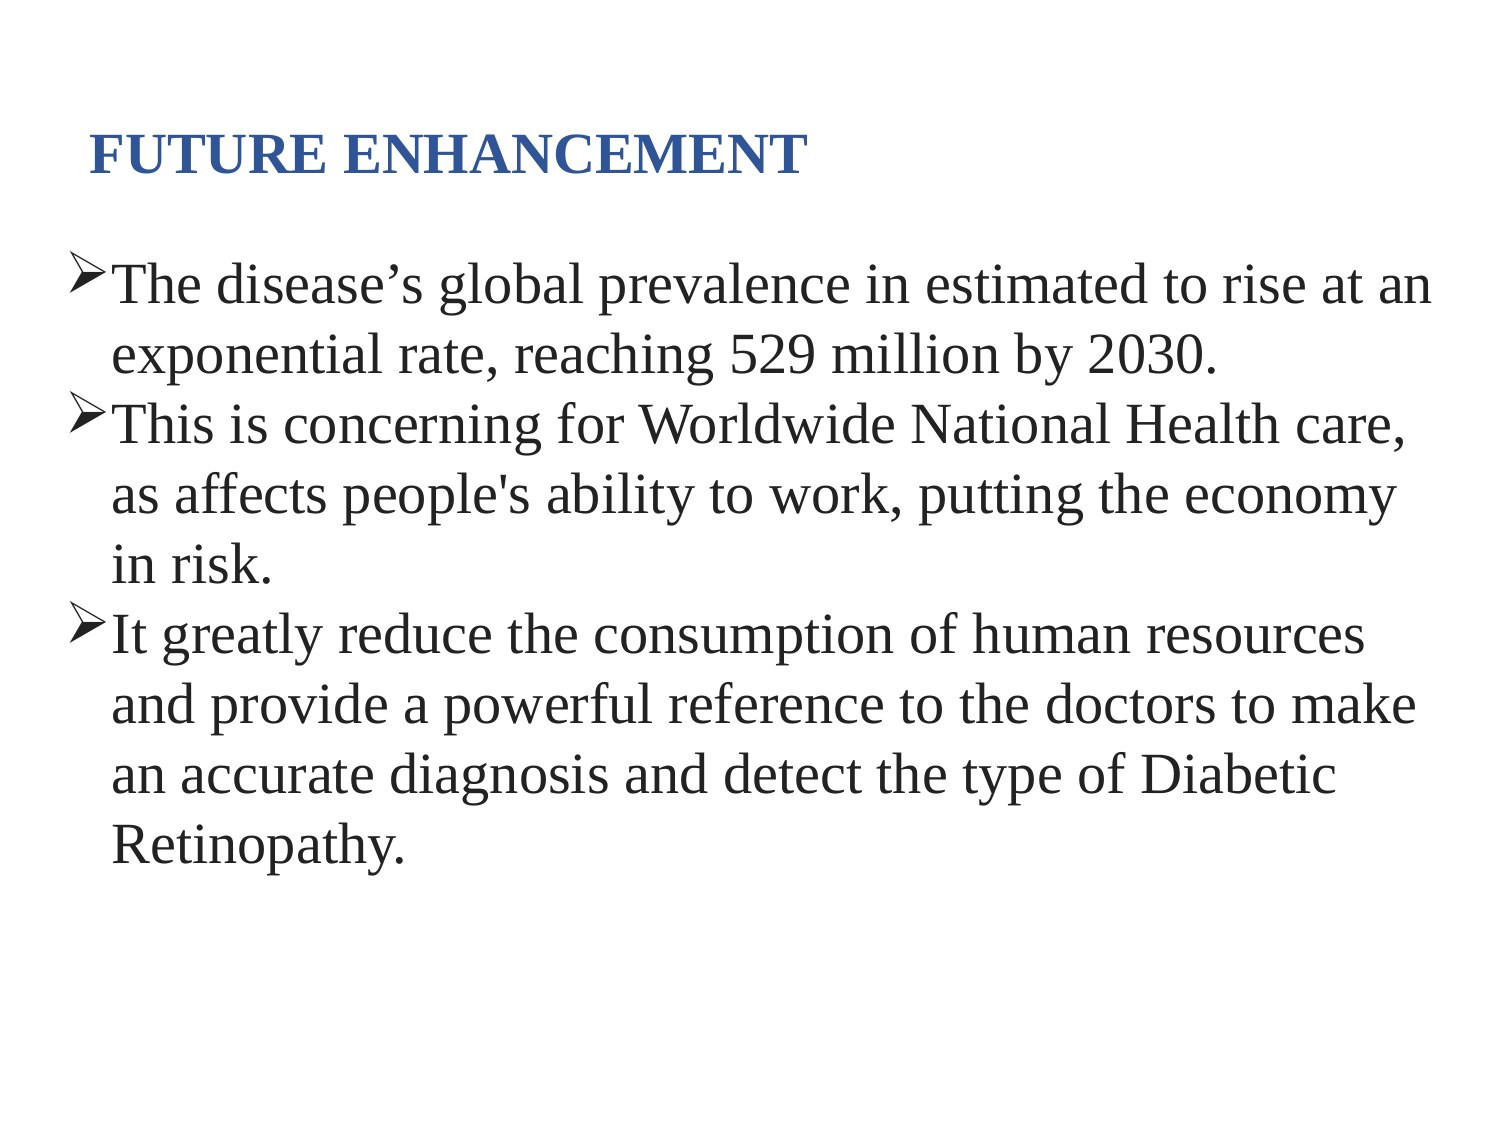

FUTURE ENHANCEMENT
The disease’s global prevalence in estimated to rise at an exponential rate, reaching 529 million by 2030.
This is concerning for Worldwide National Health care, as affects people's ability to work, putting the economy in risk.
It greatly reduce the consumption of human resources and provide a powerful reference to the doctors to make an accurate diagnosis and detect the type of Diabetic Retinopathy.